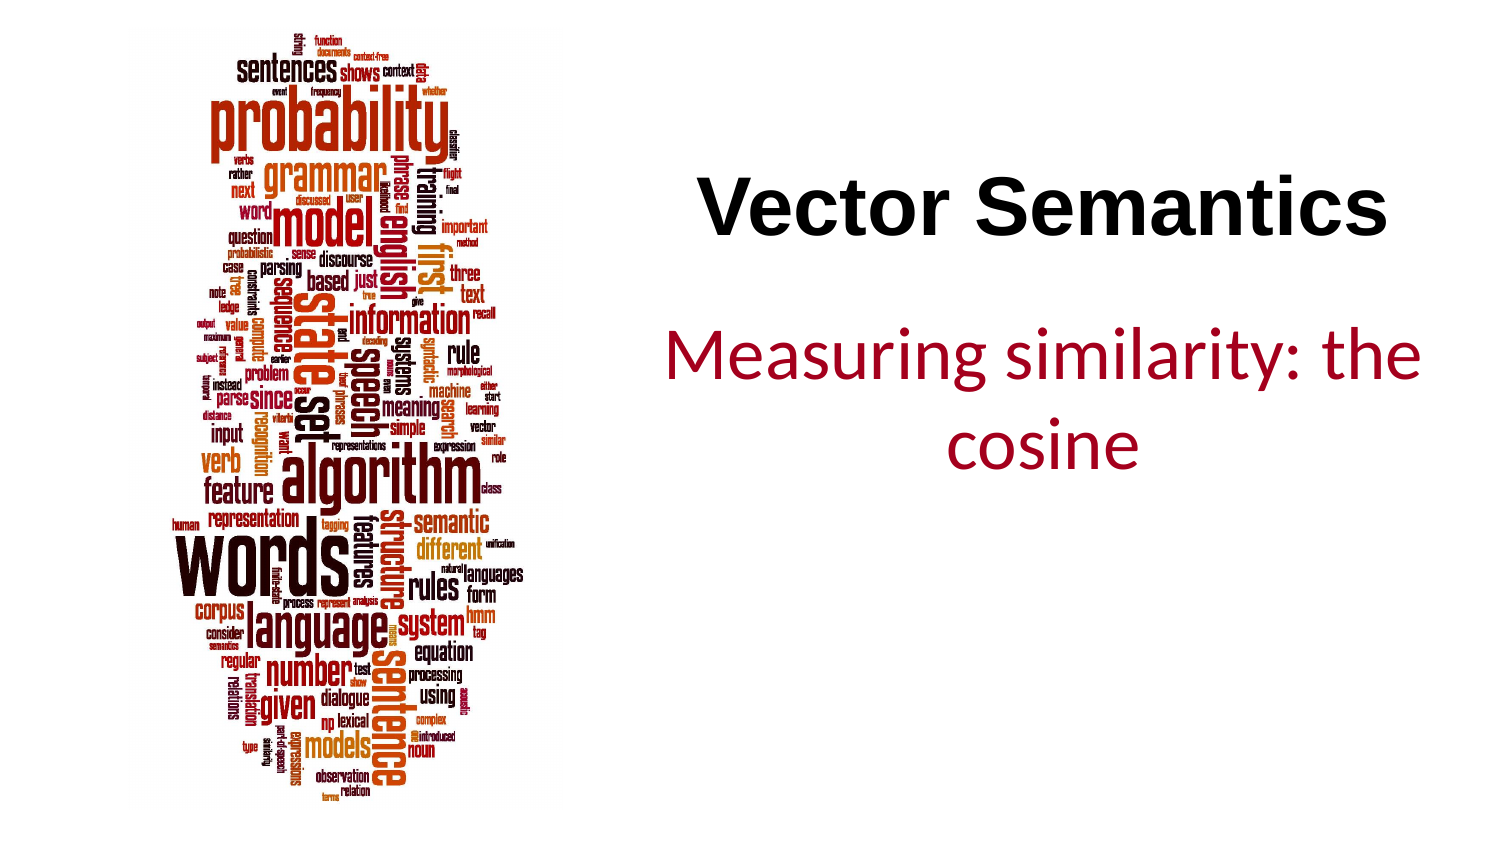

# Vector Semantics
Measuring similarity: the cosine